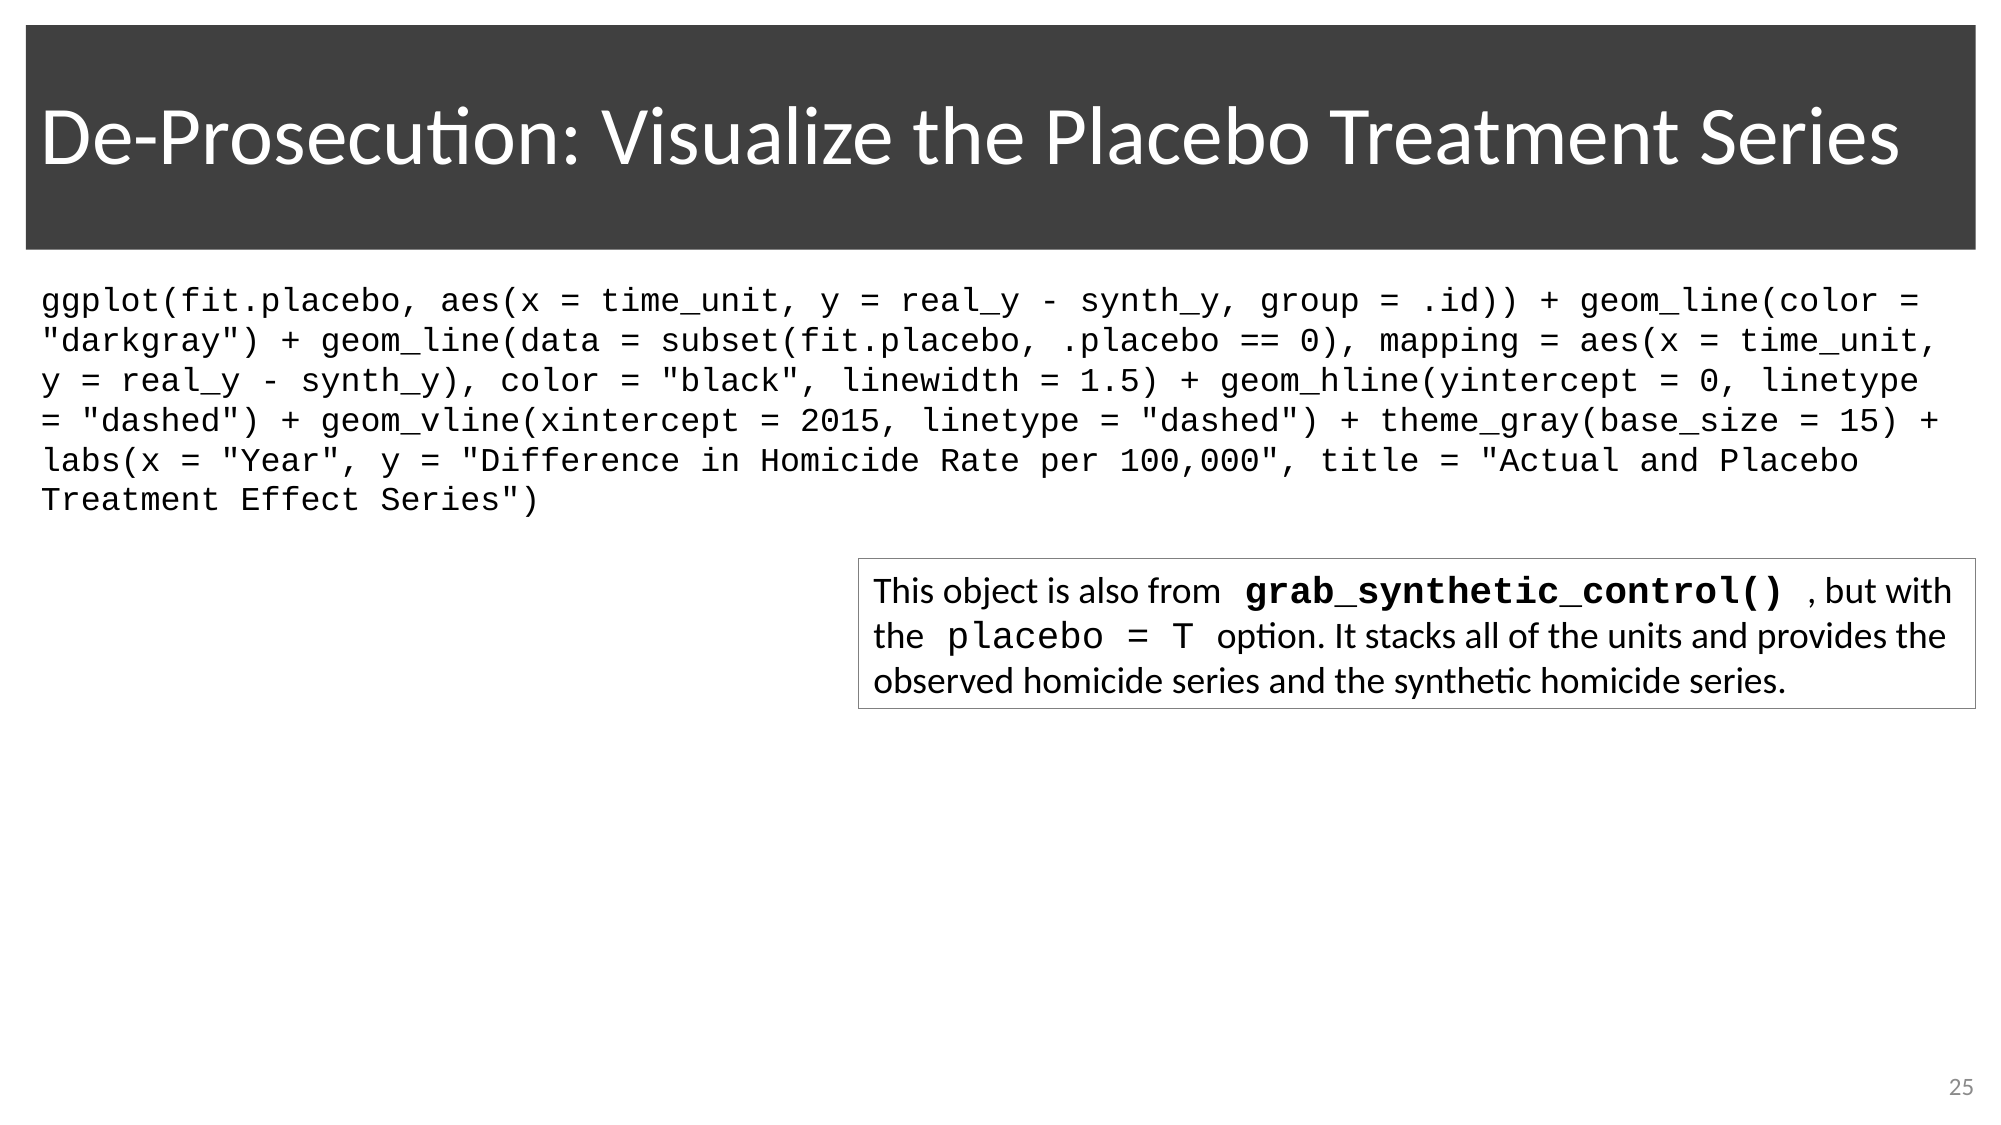

# De-Prosecution: Visualize the Placebo Treatment Series
ggplot(fit.placebo, aes(x = time_unit, y = real_y - synth_y, group = .id)) + geom_line(color = "darkgray") + geom_line(data = subset(fit.placebo, .placebo == 0), mapping = aes(x = time_unit, y = real_y - synth_y), color = "black", linewidth = 1.5) + geom_hline(yintercept = 0, linetype = "dashed") + geom_vline(xintercept = 2015, linetype = "dashed") + theme_gray(base_size = 15) + labs(x = "Year", y = "Difference in Homicide Rate per 100,000", title = "Actual and Placebo Treatment Effect Series")
This object is also from grab_synthetic_control() , but with the placebo = T option. It stacks all of the units and provides the observed homicide series and the synthetic homicide series.
25